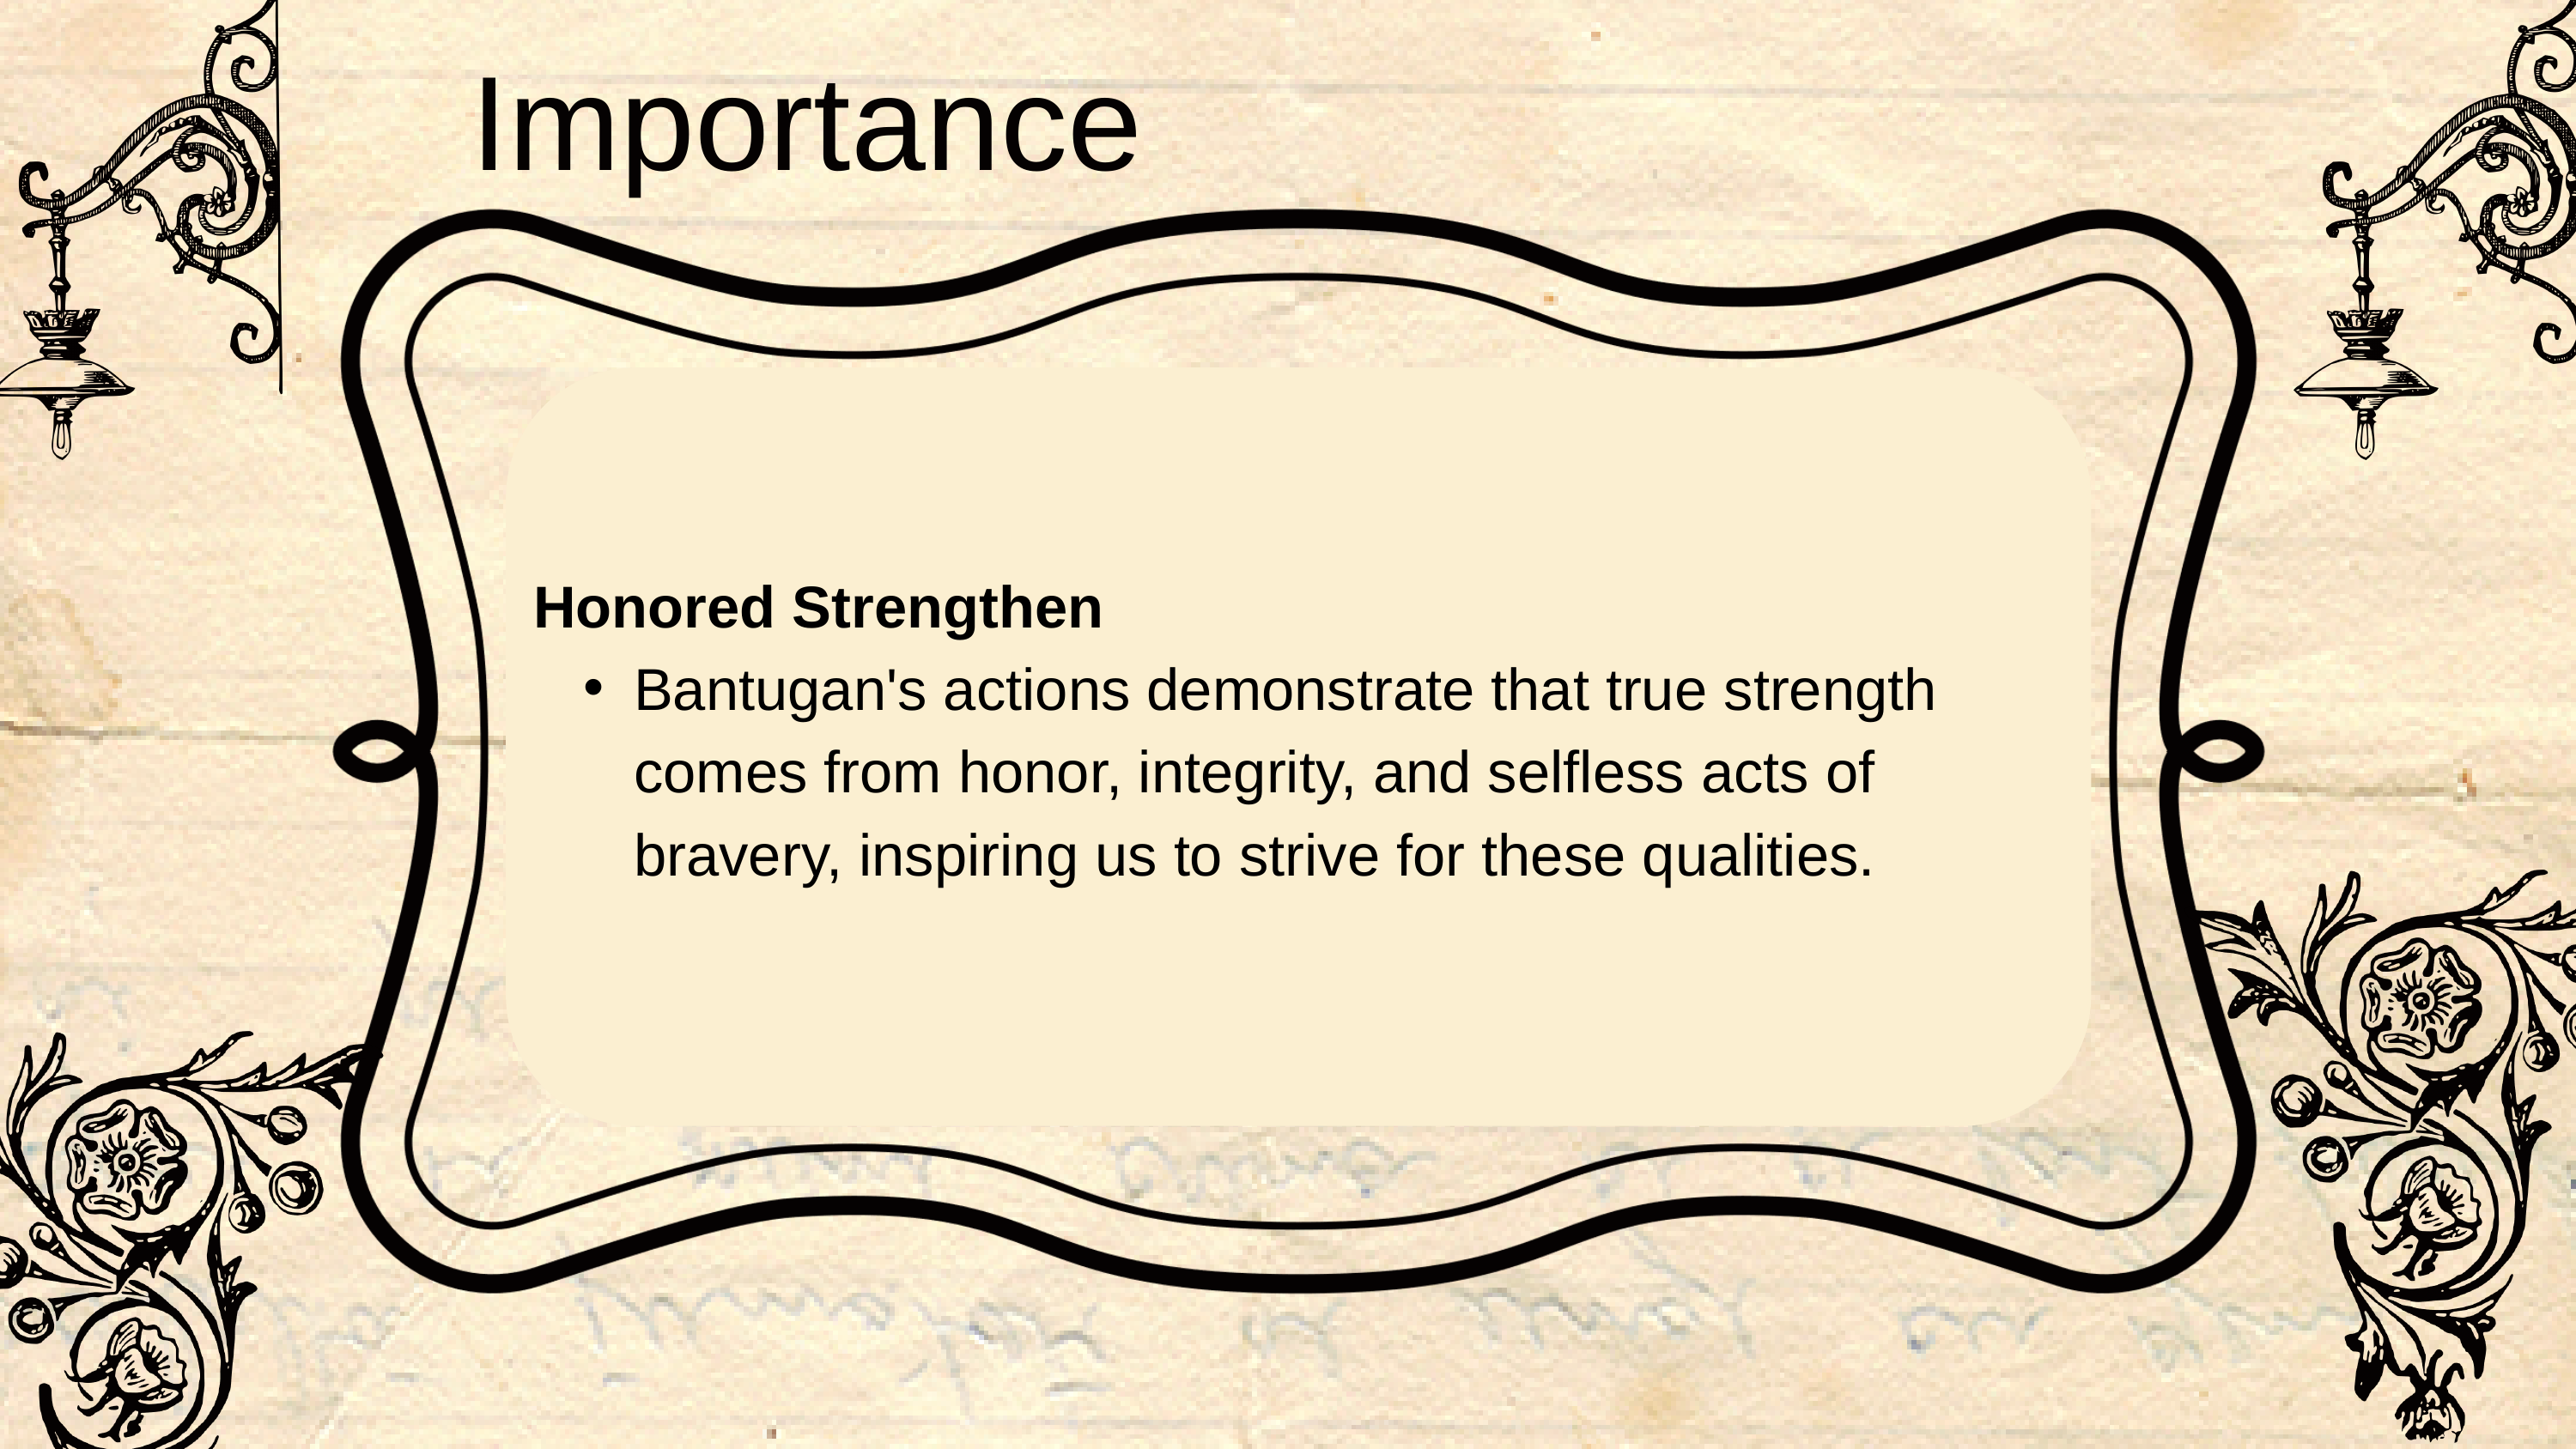

Importance

Honored Strengthen
Bantugan's actions demonstrate that true strength comes from honor, integrity, and selfless acts of bravery, inspiring us to strive for these qualities.